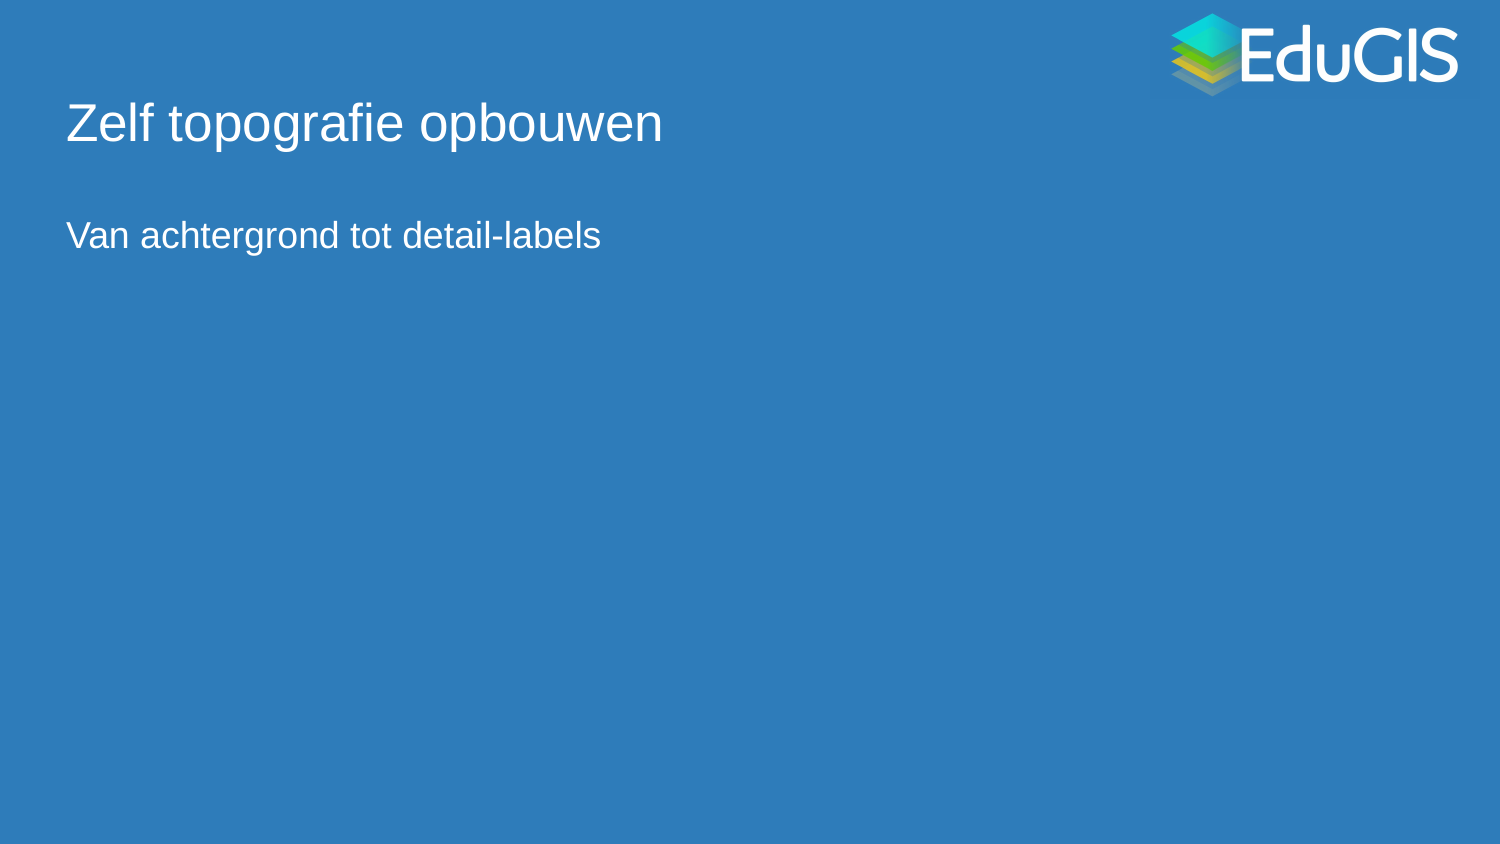

# Zelf topografie opbouwen
Van achtergrond tot detail-labels